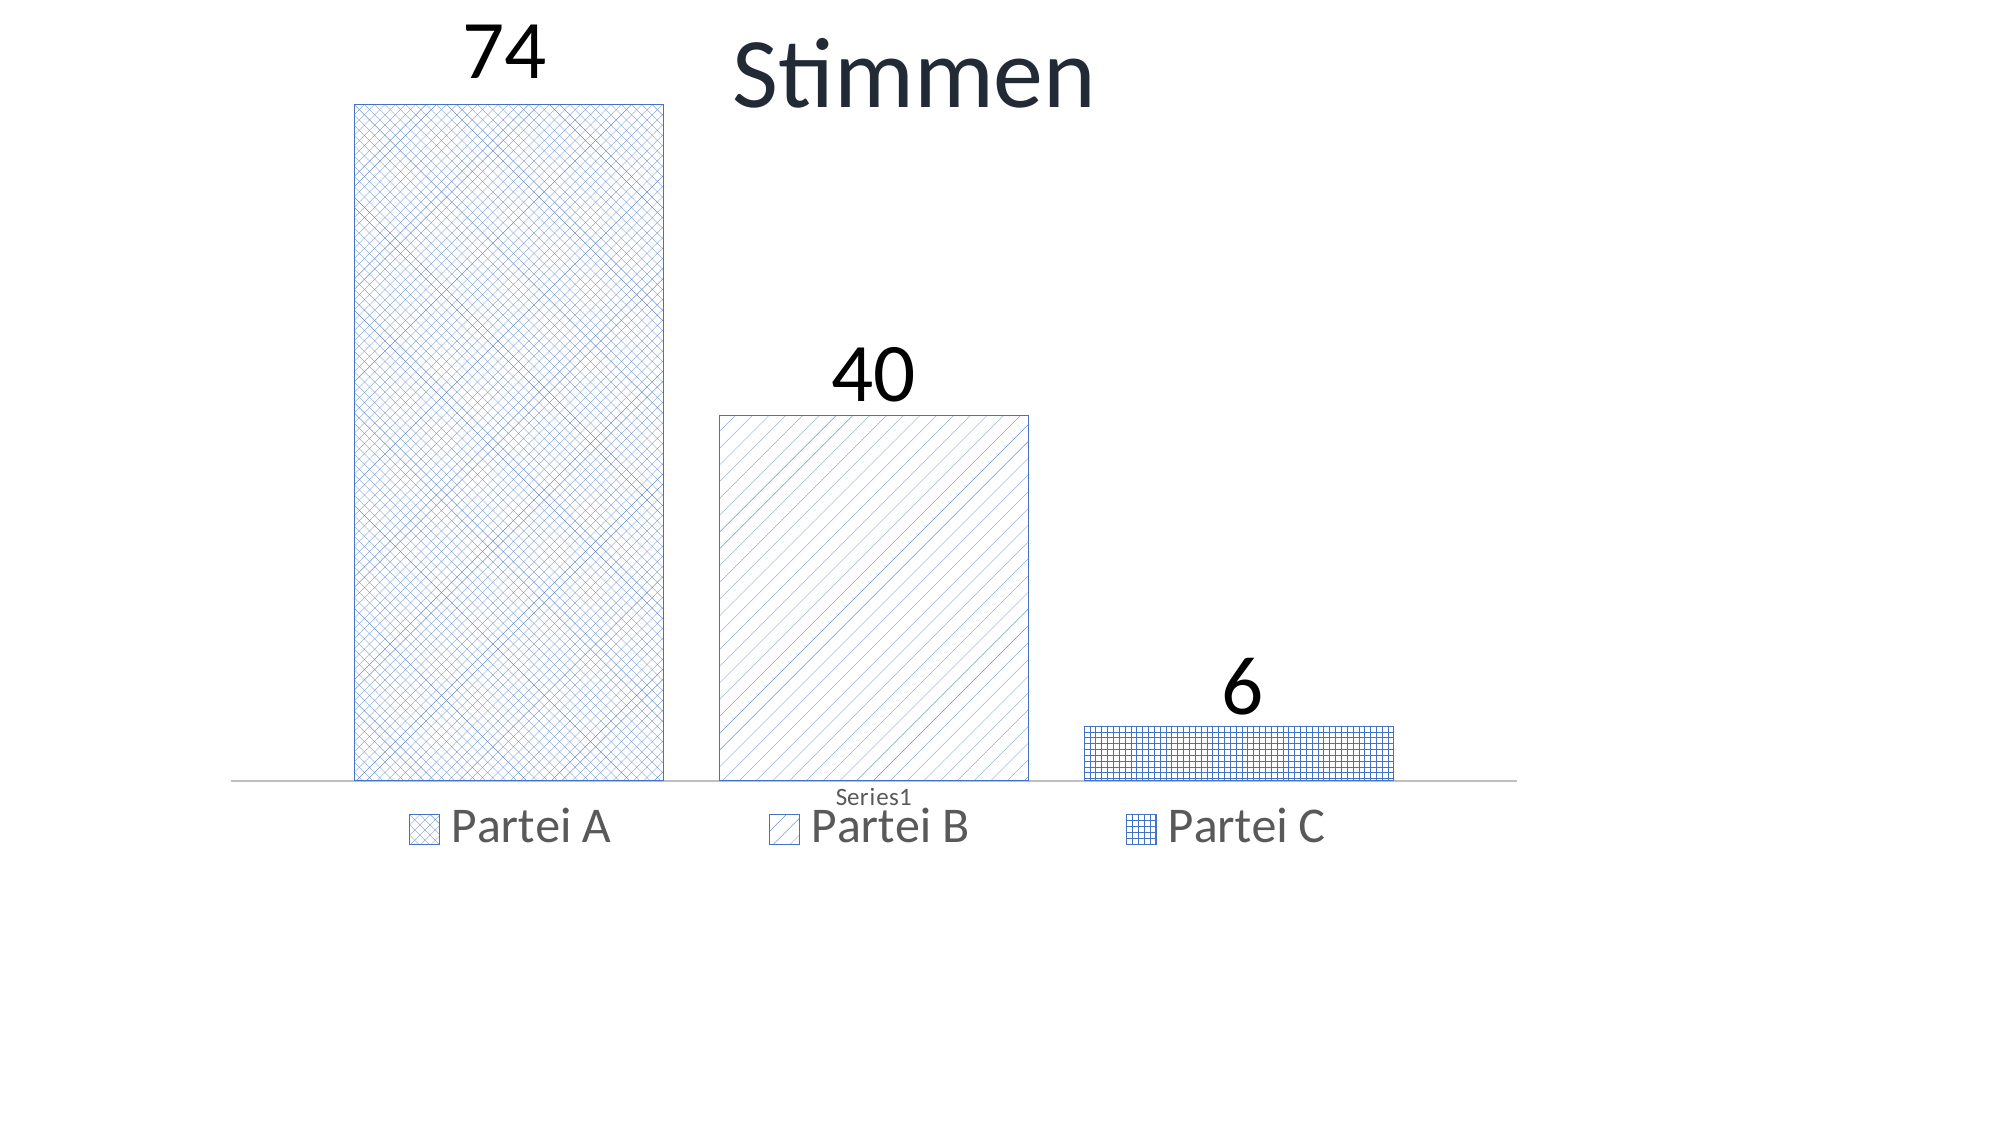

### Chart

| Category | Partei A | Partei B | Partei C |
|---|---|---|---|
|  | 74.0 | 40.0 | 6.0 |
Stimmen